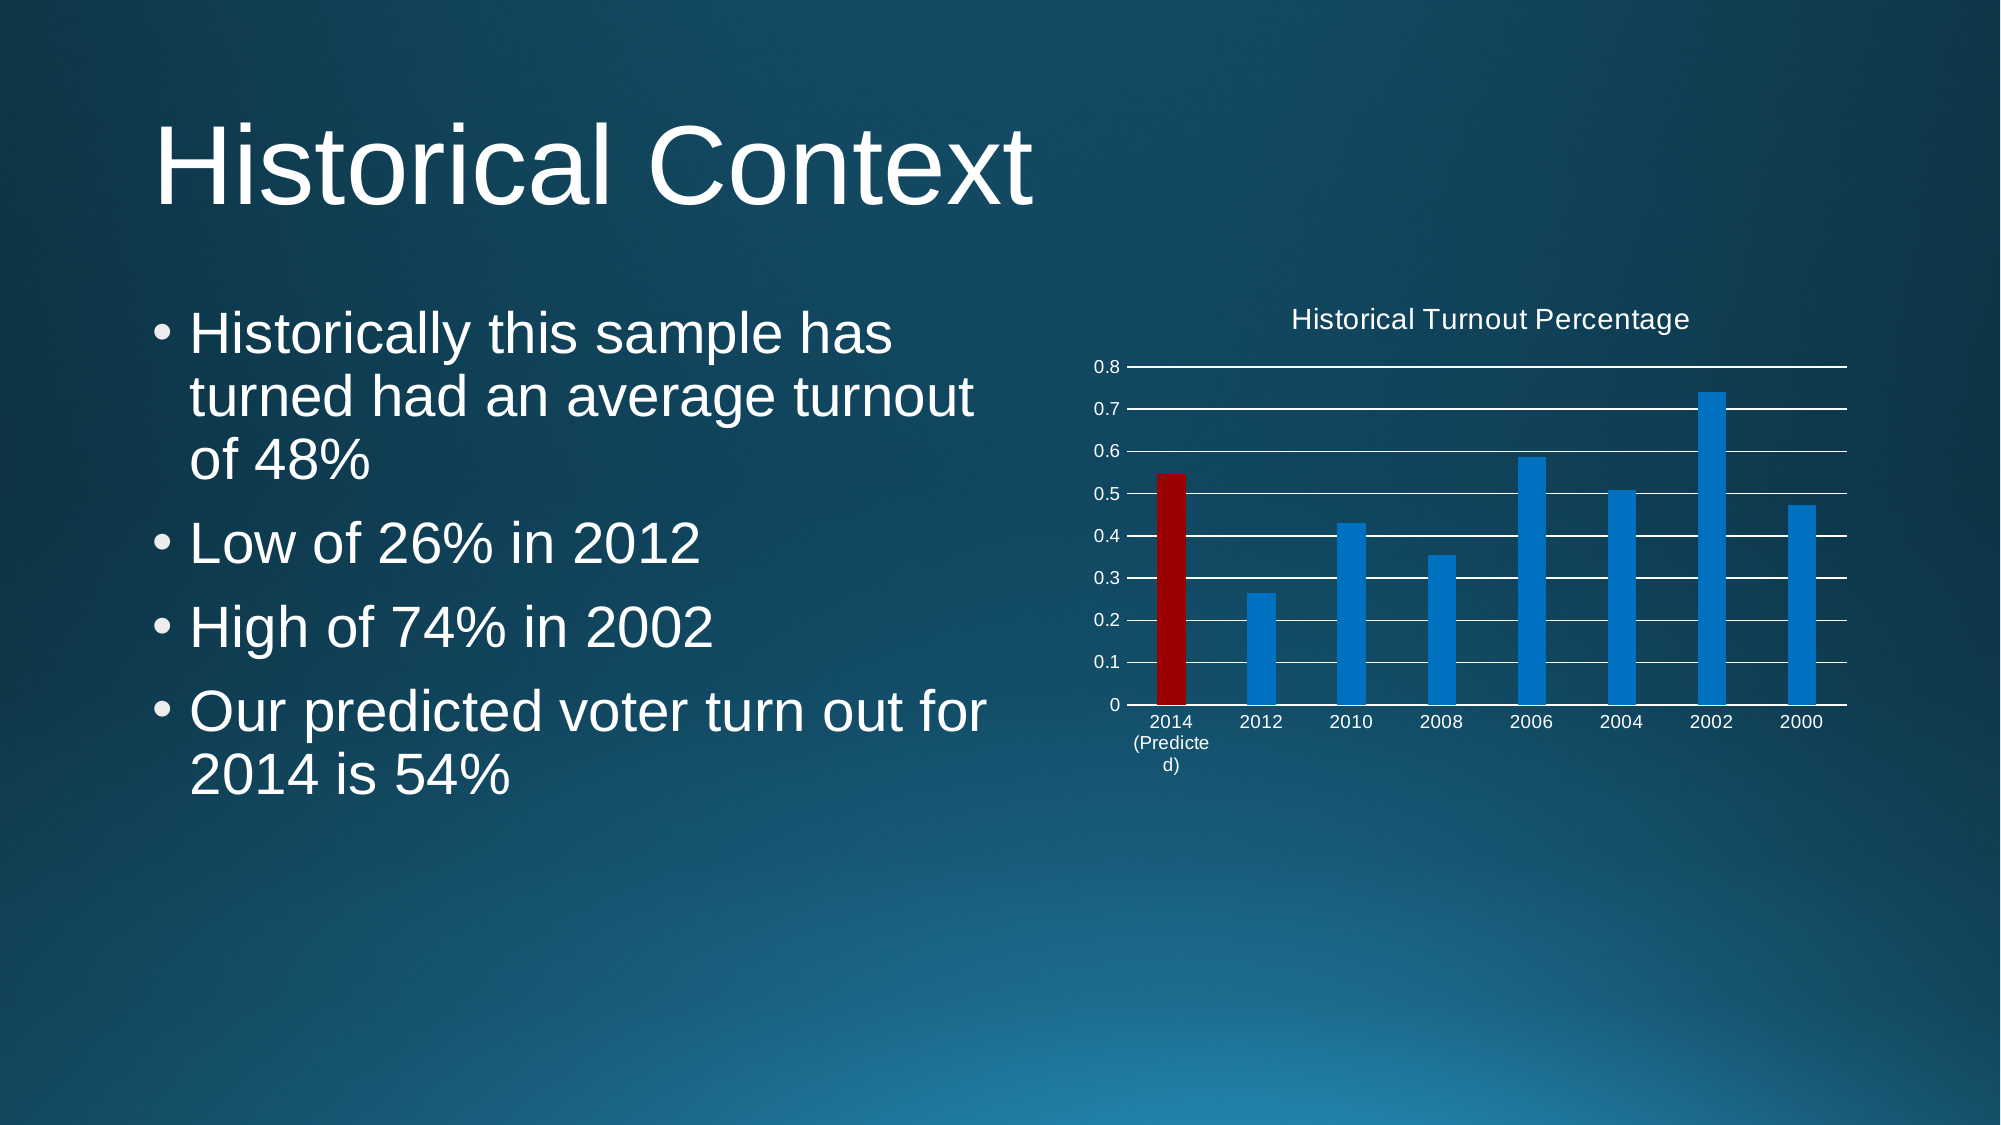

# Historical Context

### Chart:

| Category | Historical Turnout Percentage |
|---|---|
| 2014 (Predicted) | 0.5457 |
| 2012 | 0.2639 |
| 2010 | 0.4316 |
| 2008 | 0.355 |
| 2006 | 0.586 |
| 2004 | 0.509 |
| 2002 | 0.741 |
| 2000 | 0.47292 |
Historically this sample has turned had an average turnout of 48%
Low of 26% in 2012
High of 74% in 2002
Our predicted voter turn out for 2014 is 54%